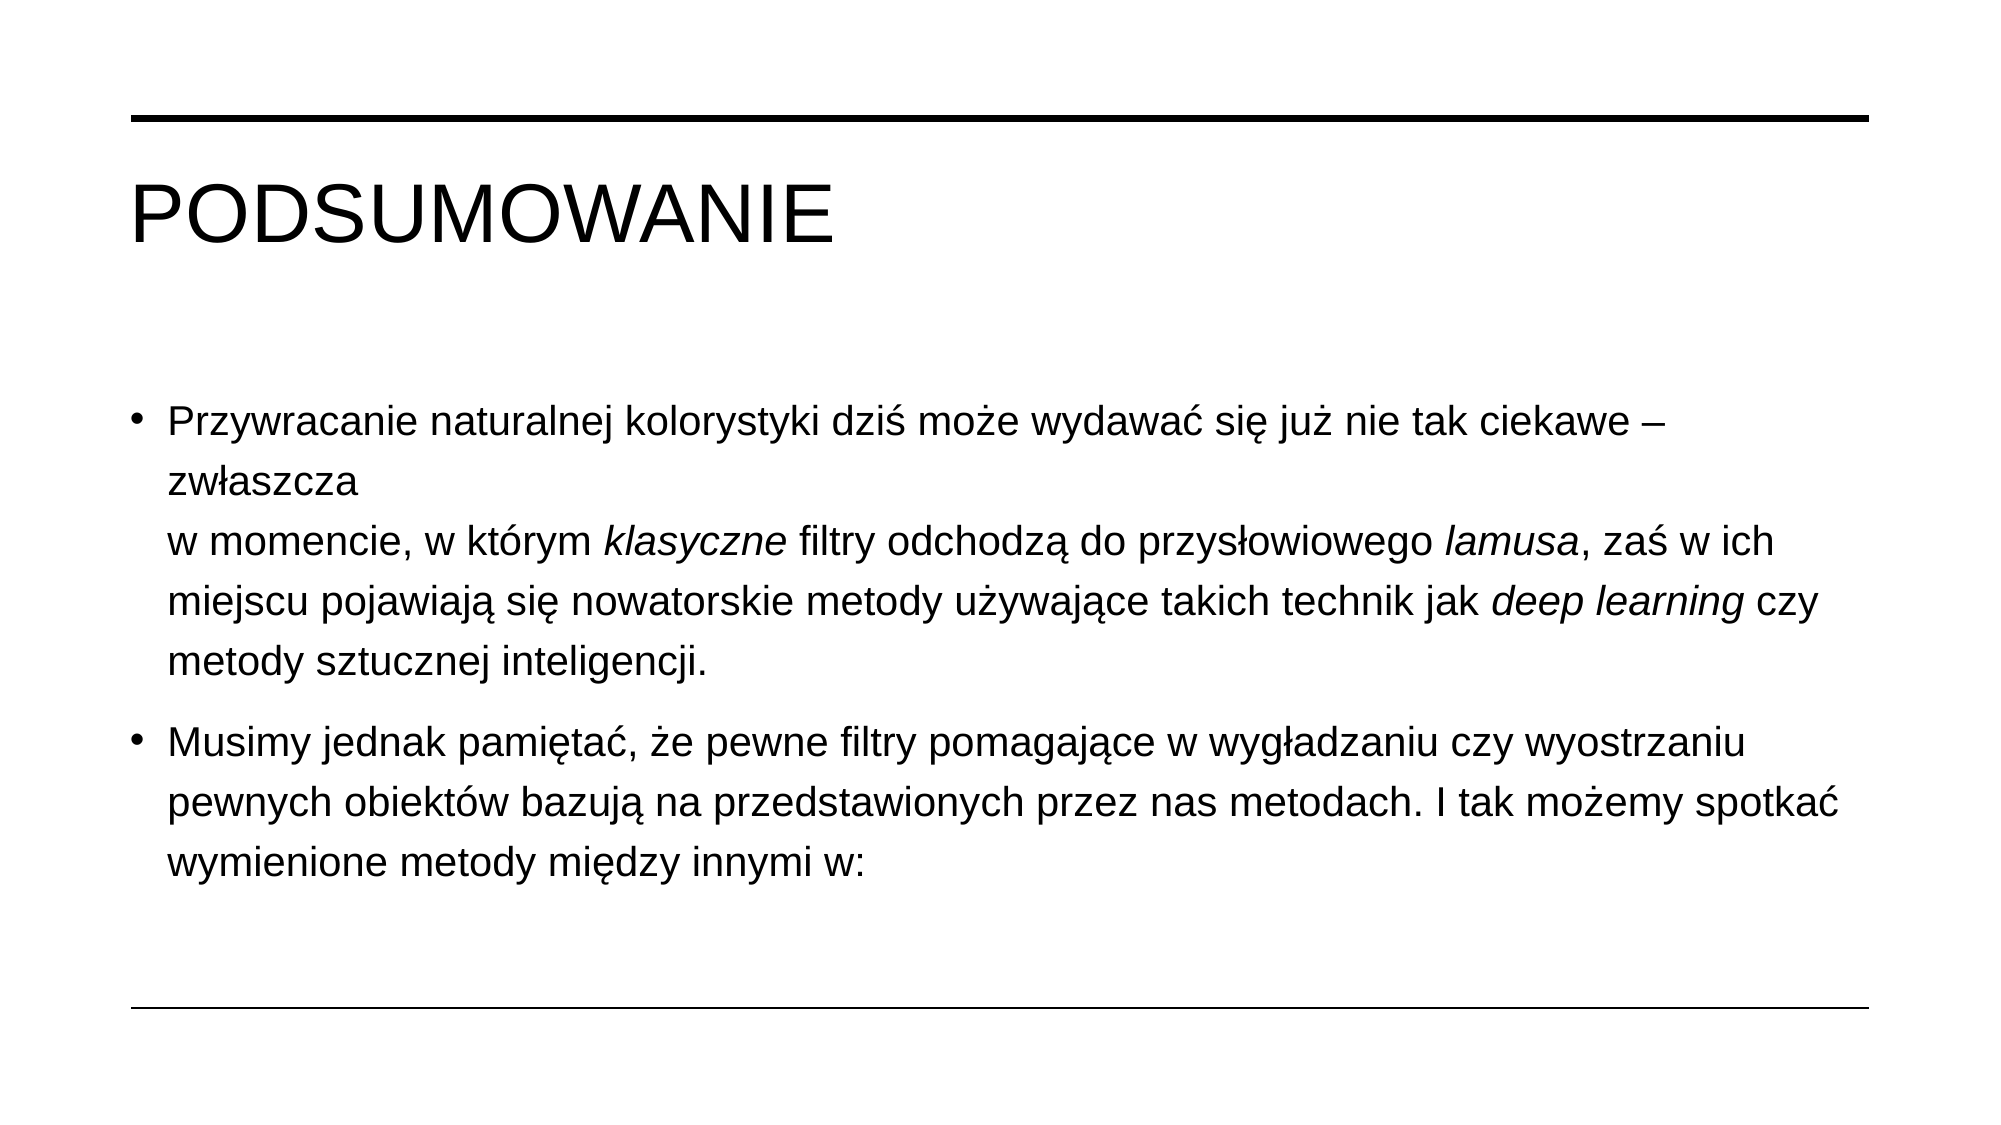

# PODSUMOWANIE
Przywracanie naturalnej kolorystyki dziś może wydawać się już nie tak ciekawe – zwłaszcza
w momencie, w którym klasyczne filtry odchodzą do przysłowiowego lamusa, zaś w ich miejscu pojawiają się nowatorskie metody używające takich technik jak deep learning czy metody sztucznej inteligencji.
Musimy jednak pamiętać, że pewne filtry pomagające w wygładzaniu czy wyostrzaniu pewnych obiektów bazują na przedstawionych przez nas metodach. I tak możemy spotkać wymienione metody między innymi w: